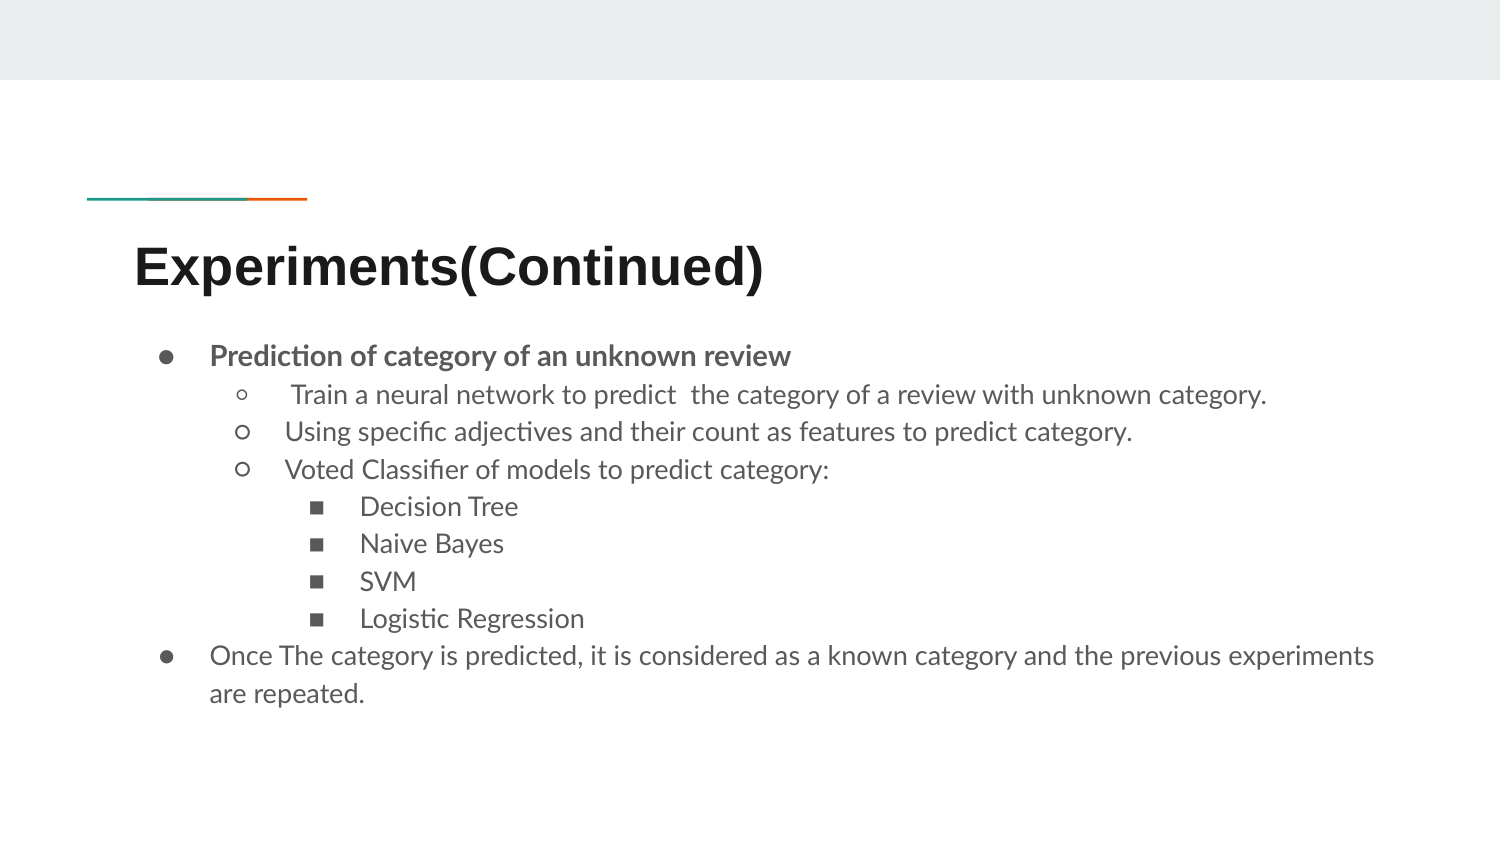

# Experiments(Continued)
Prediction of category of an unknown review
 Train a neural network to predict  the category of a review with unknown category.
Using specific adjectives and their count as features to predict category.
Voted Classifier of models to predict category:
Decision Tree
Naive Bayes
SVM
Logistic Regression
Once The category is predicted, it is considered as a known category and the previous experiments are repeated.